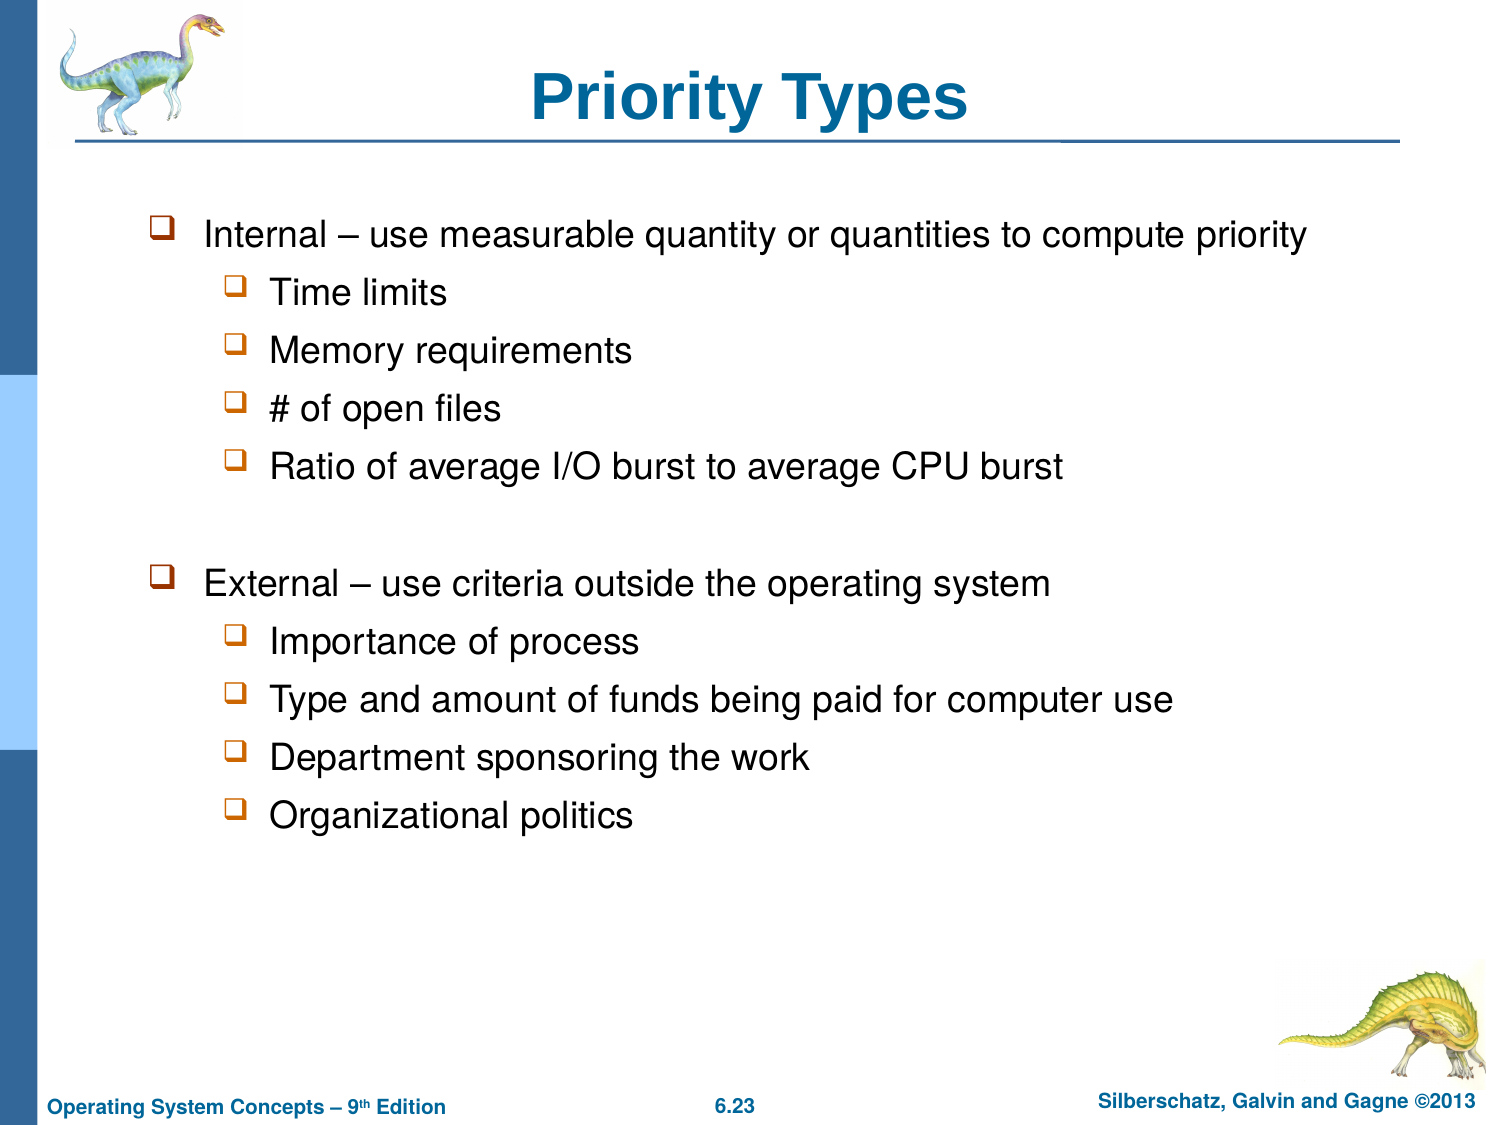

# Priority Types
Internal – use measurable quantity or quantities to compute priority
Time limits
Memory requirements
# of open files
Ratio of average I/O burst to average CPU burst

External – use criteria outside the operating system
Importance of process
Type and amount of funds being paid for computer use
Department sponsoring the work
Organizational politics